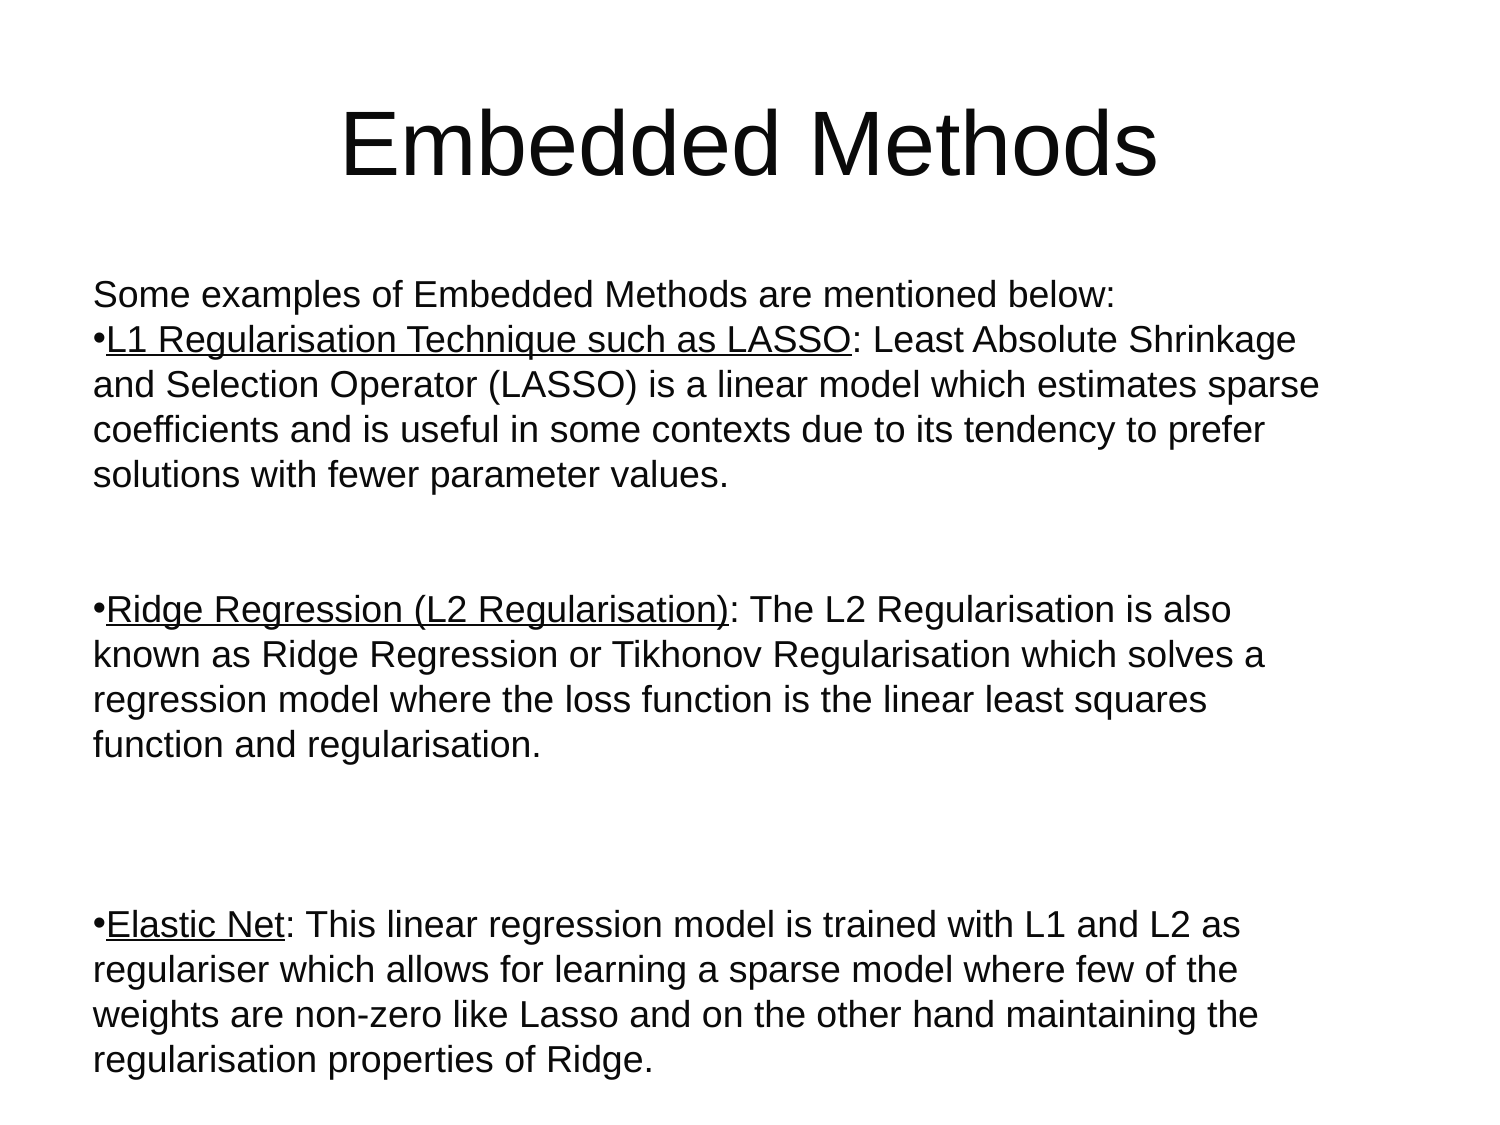

# Embedded Methods

Some examples of Embedded Methods are mentioned below:
L1 Regularisation Technique such as LASSO: Least Absolute Shrinkage and Selection Operator (LASSO) is a linear model which estimates sparse coefficients and is useful in some contexts due to its tendency to prefer solutions with fewer parameter values.

Ridge Regression (L2 Regularisation): The L2 Regularisation is also known as Ridge Regression or Tikhonov Regularisation which solves a regression model where the loss function is the linear least squares function and regularisation.

Elastic Net: This linear regression model is trained with L1 and L2 as regulariser which allows for learning a sparse model where few of the weights are non-zero like Lasso and on the other hand maintaining the regularisation properties of Ridge.